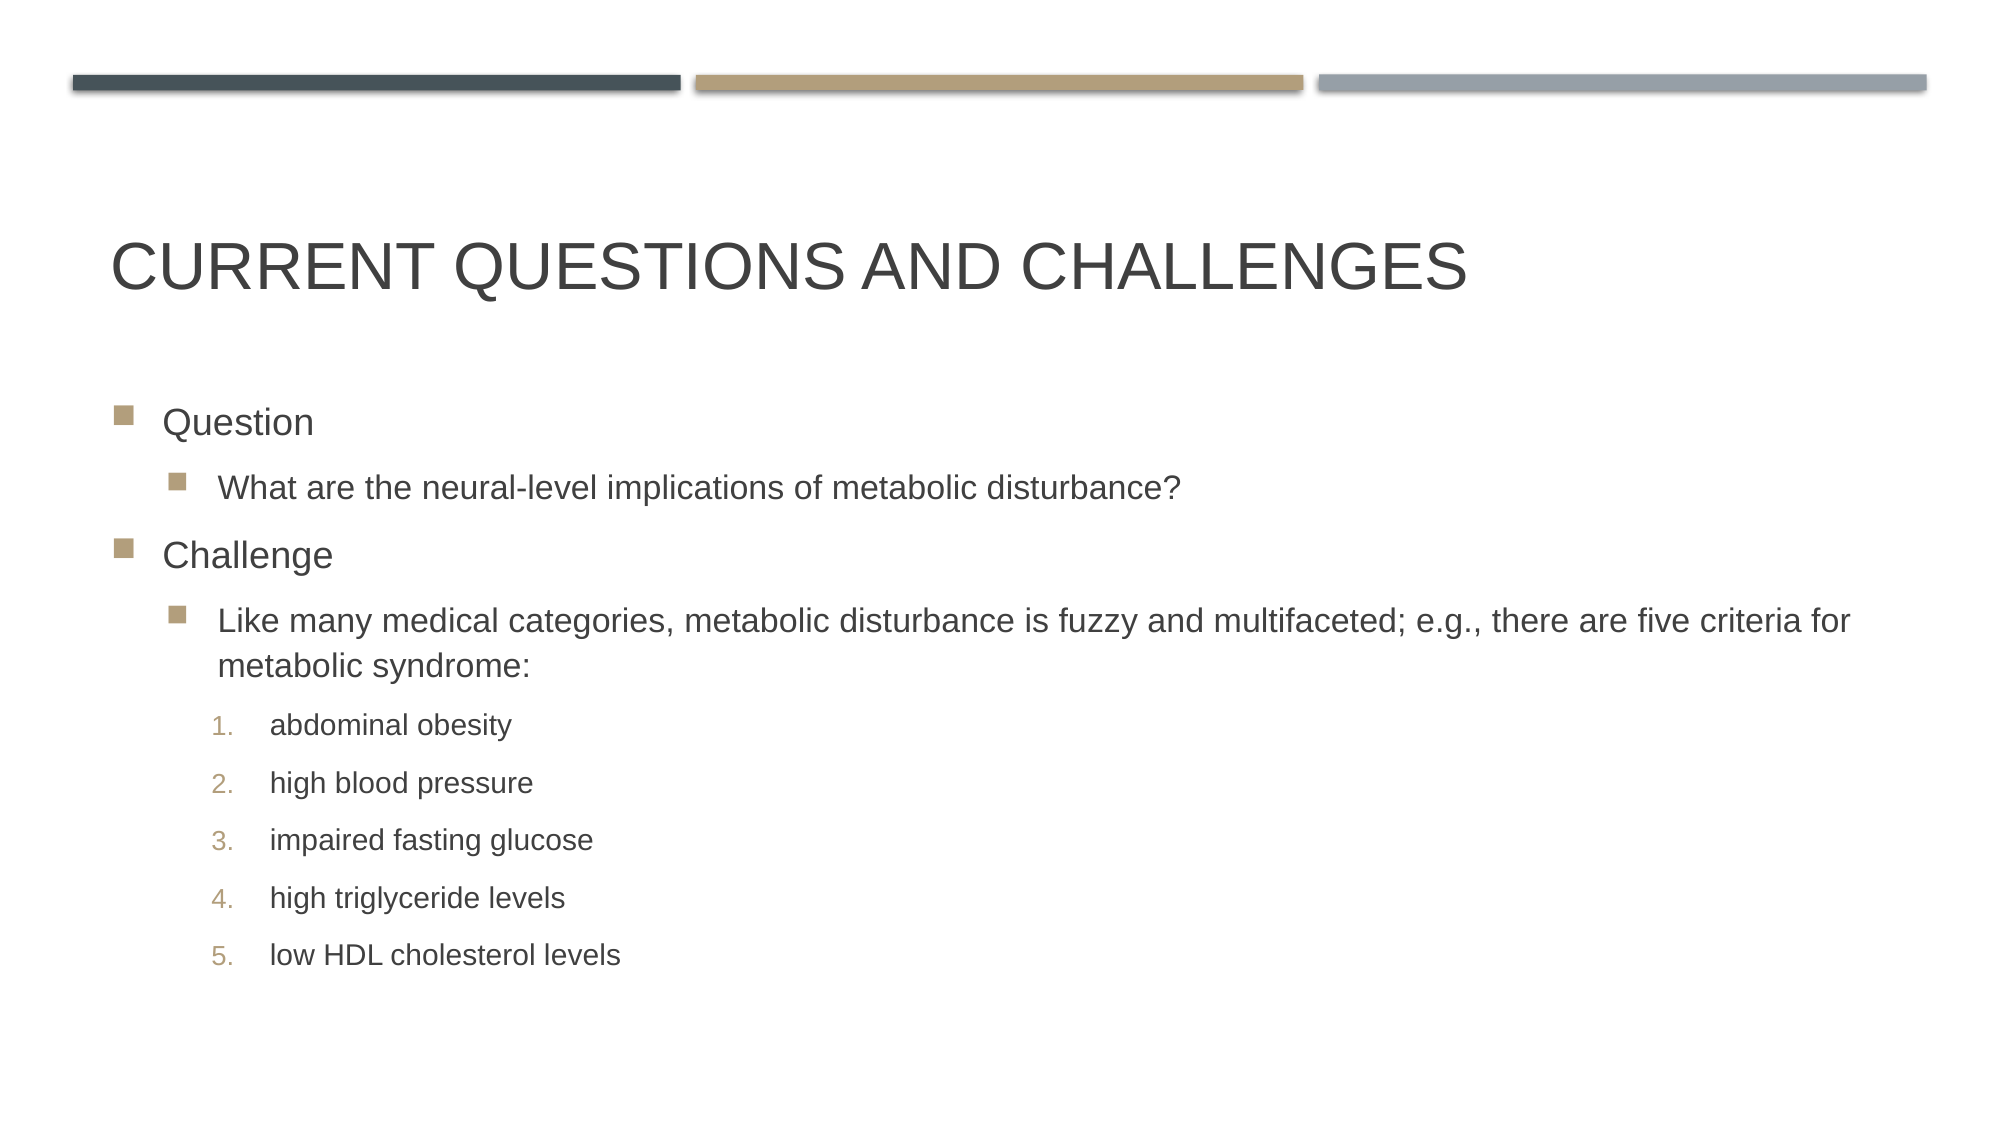

# current questions and challenges
Question
What are the neural-level implications of metabolic disturbance?
Challenge
Like many medical categories, metabolic disturbance is fuzzy and multifaceted; e.g., there are five criteria for metabolic syndrome:
abdominal obesity
high blood pressure
impaired fasting glucose
high triglyceride levels
low HDL cholesterol levels